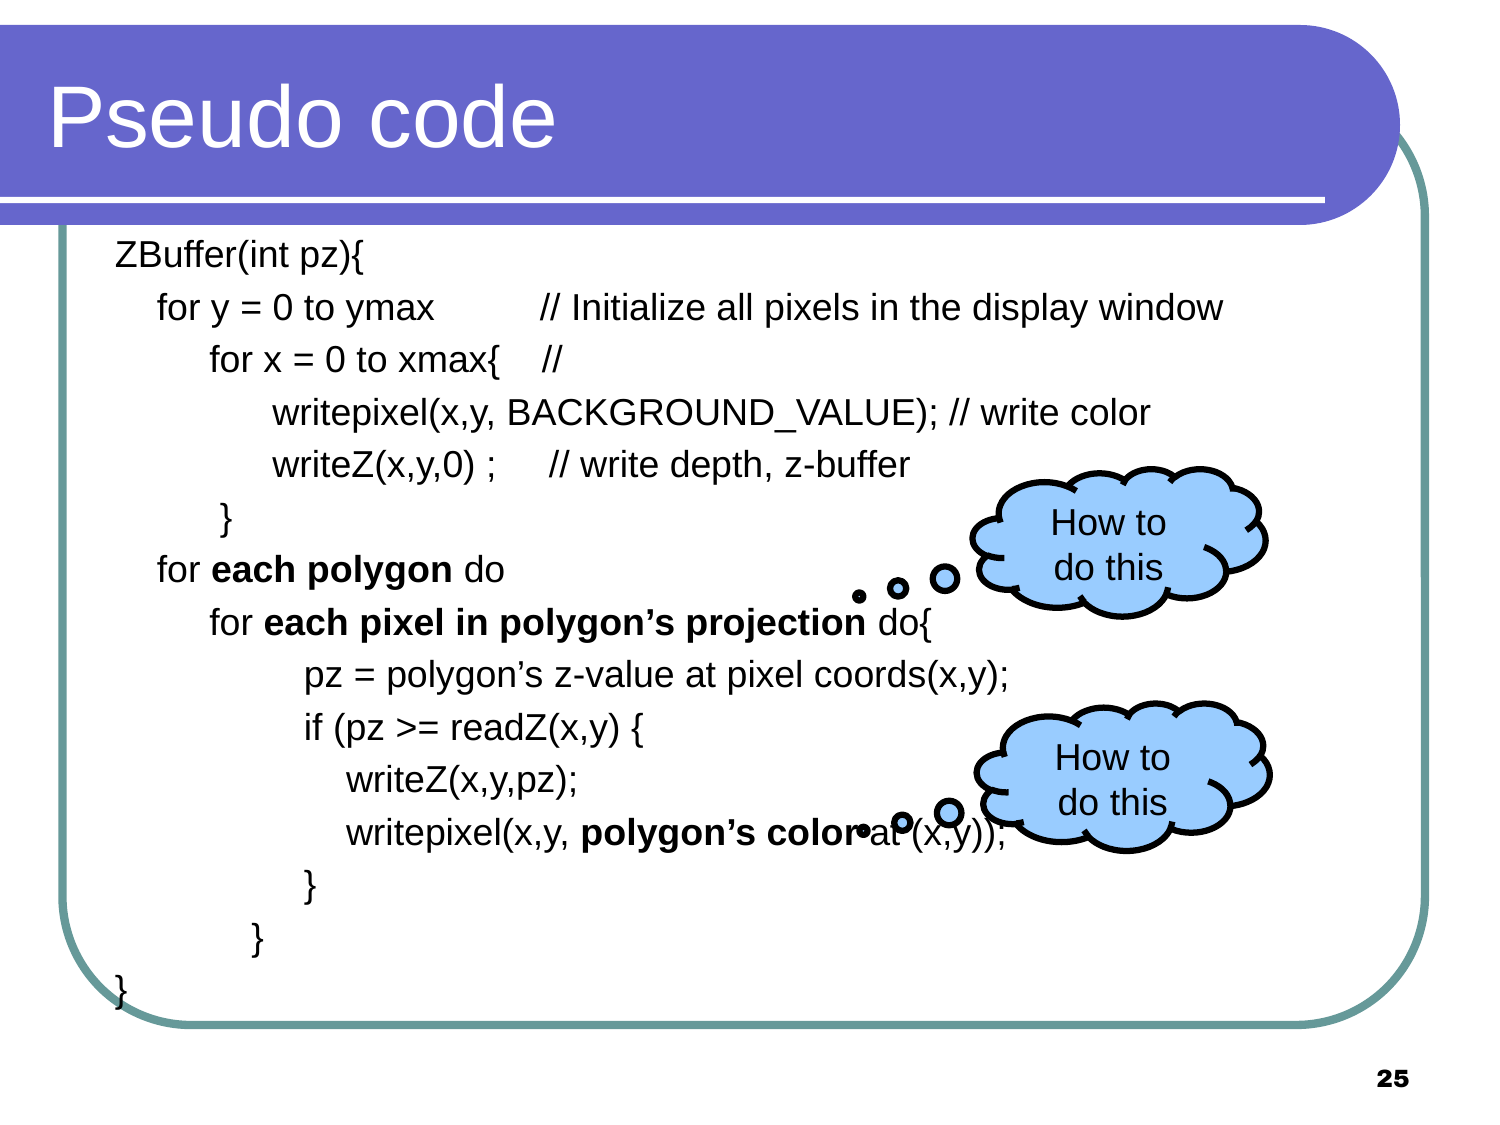

# Pseudo code
ZBuffer(int pz){
    for y = 0 to ymax          // Initialize all pixels in the display window
         for x = 0 to xmax{    //
               writepixel(x,y, BACKGROUND_VALUE); // write color
               writeZ(x,y,0) ;     // write depth, z-buffer
          }
    for each polygon do
         for each pixel in polygon’s projection do{
                  pz = polygon’s z-value at pixel coords(x,y);
                  if (pz >= readZ(x,y) {
                      writeZ(x,y,pz);
                      writepixel(x,y, polygon’s color at (x,y));
                  }
             }
}
How to do this
How to do this
25